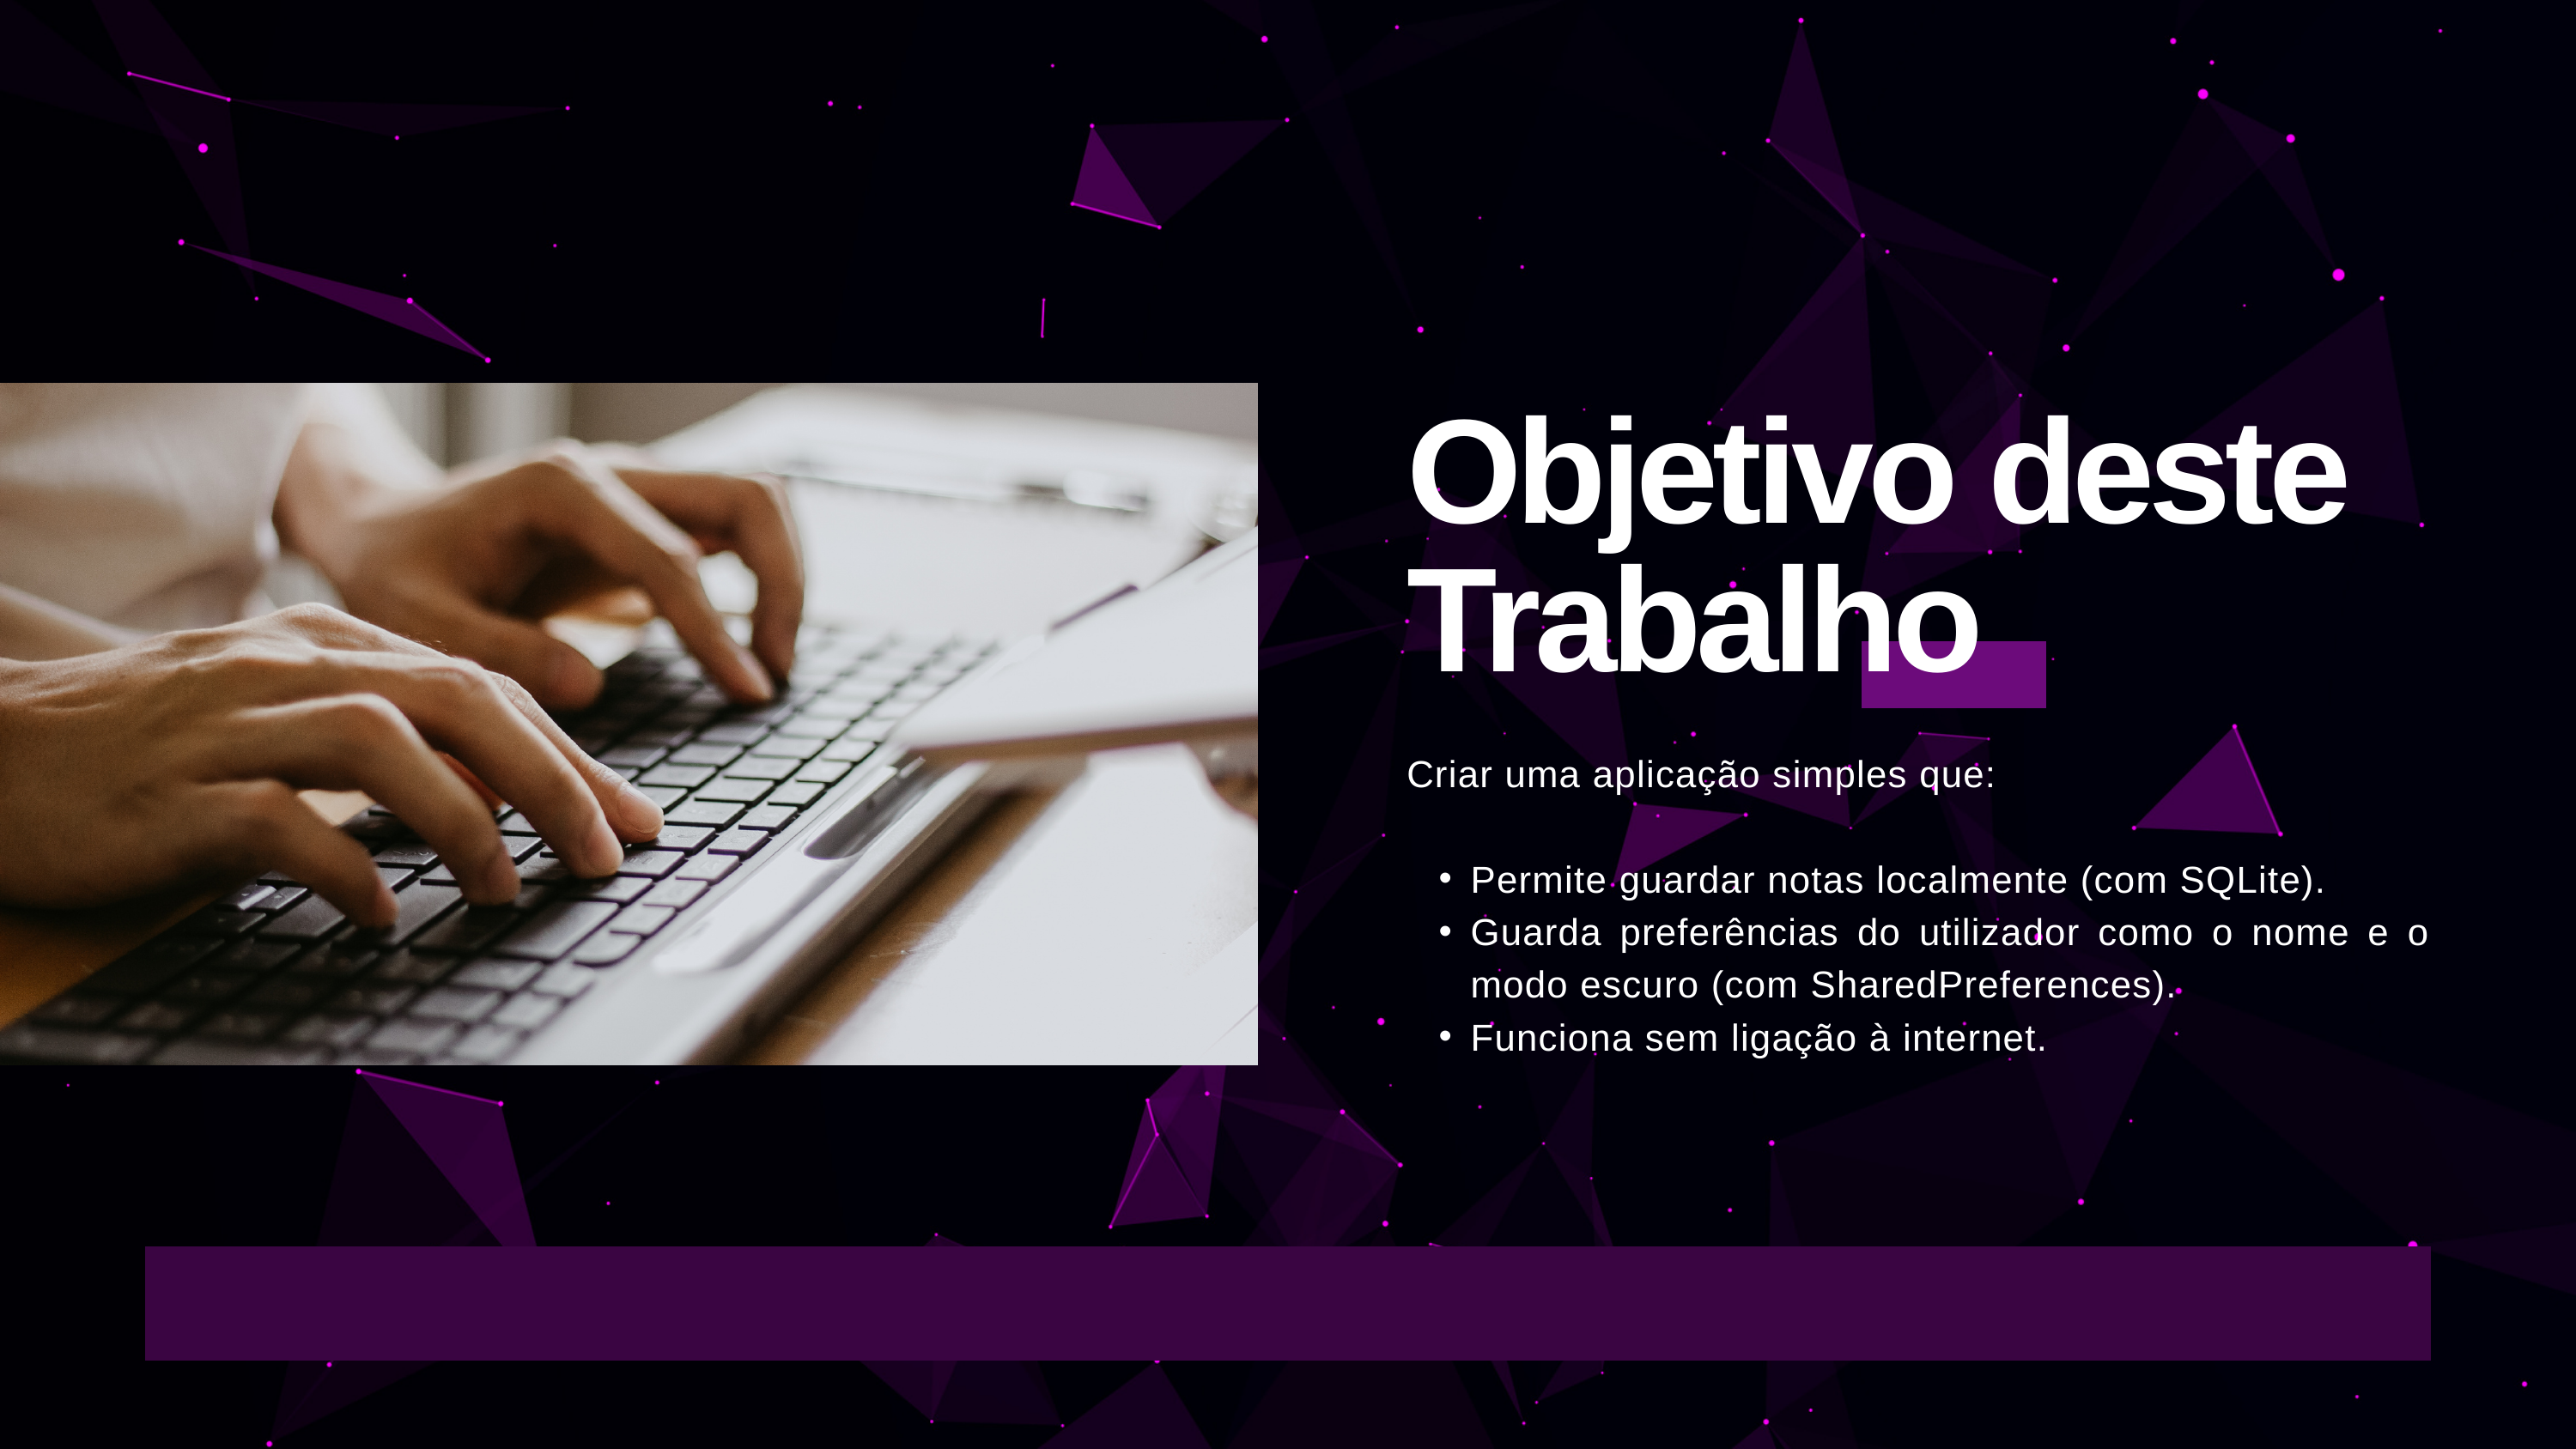

Objetivo deste Trabalho

Criar uma aplicação simples que:

Permite guardar notas localmente (com SQLite).
Guarda preferências do utilizador como o nome e o modo escuro (com SharedPreferences).
Funciona sem ligação à internet.